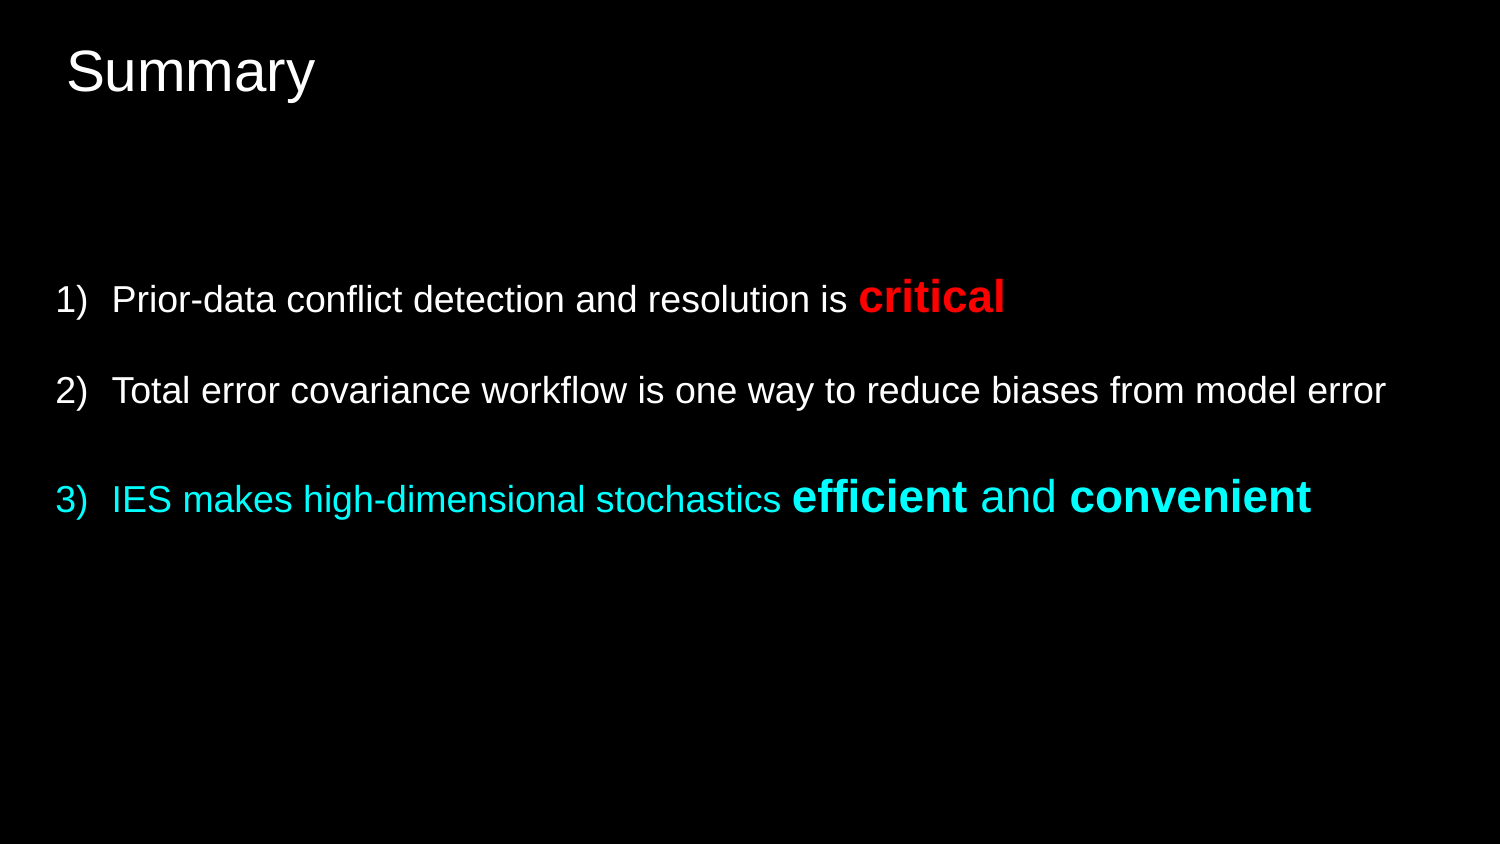

# Summary

Prior-data conflict detection and resolution is critical
Total error covariance workflow is one way to reduce biases from model error
IES makes high-dimensional stochastics efficient and convenient